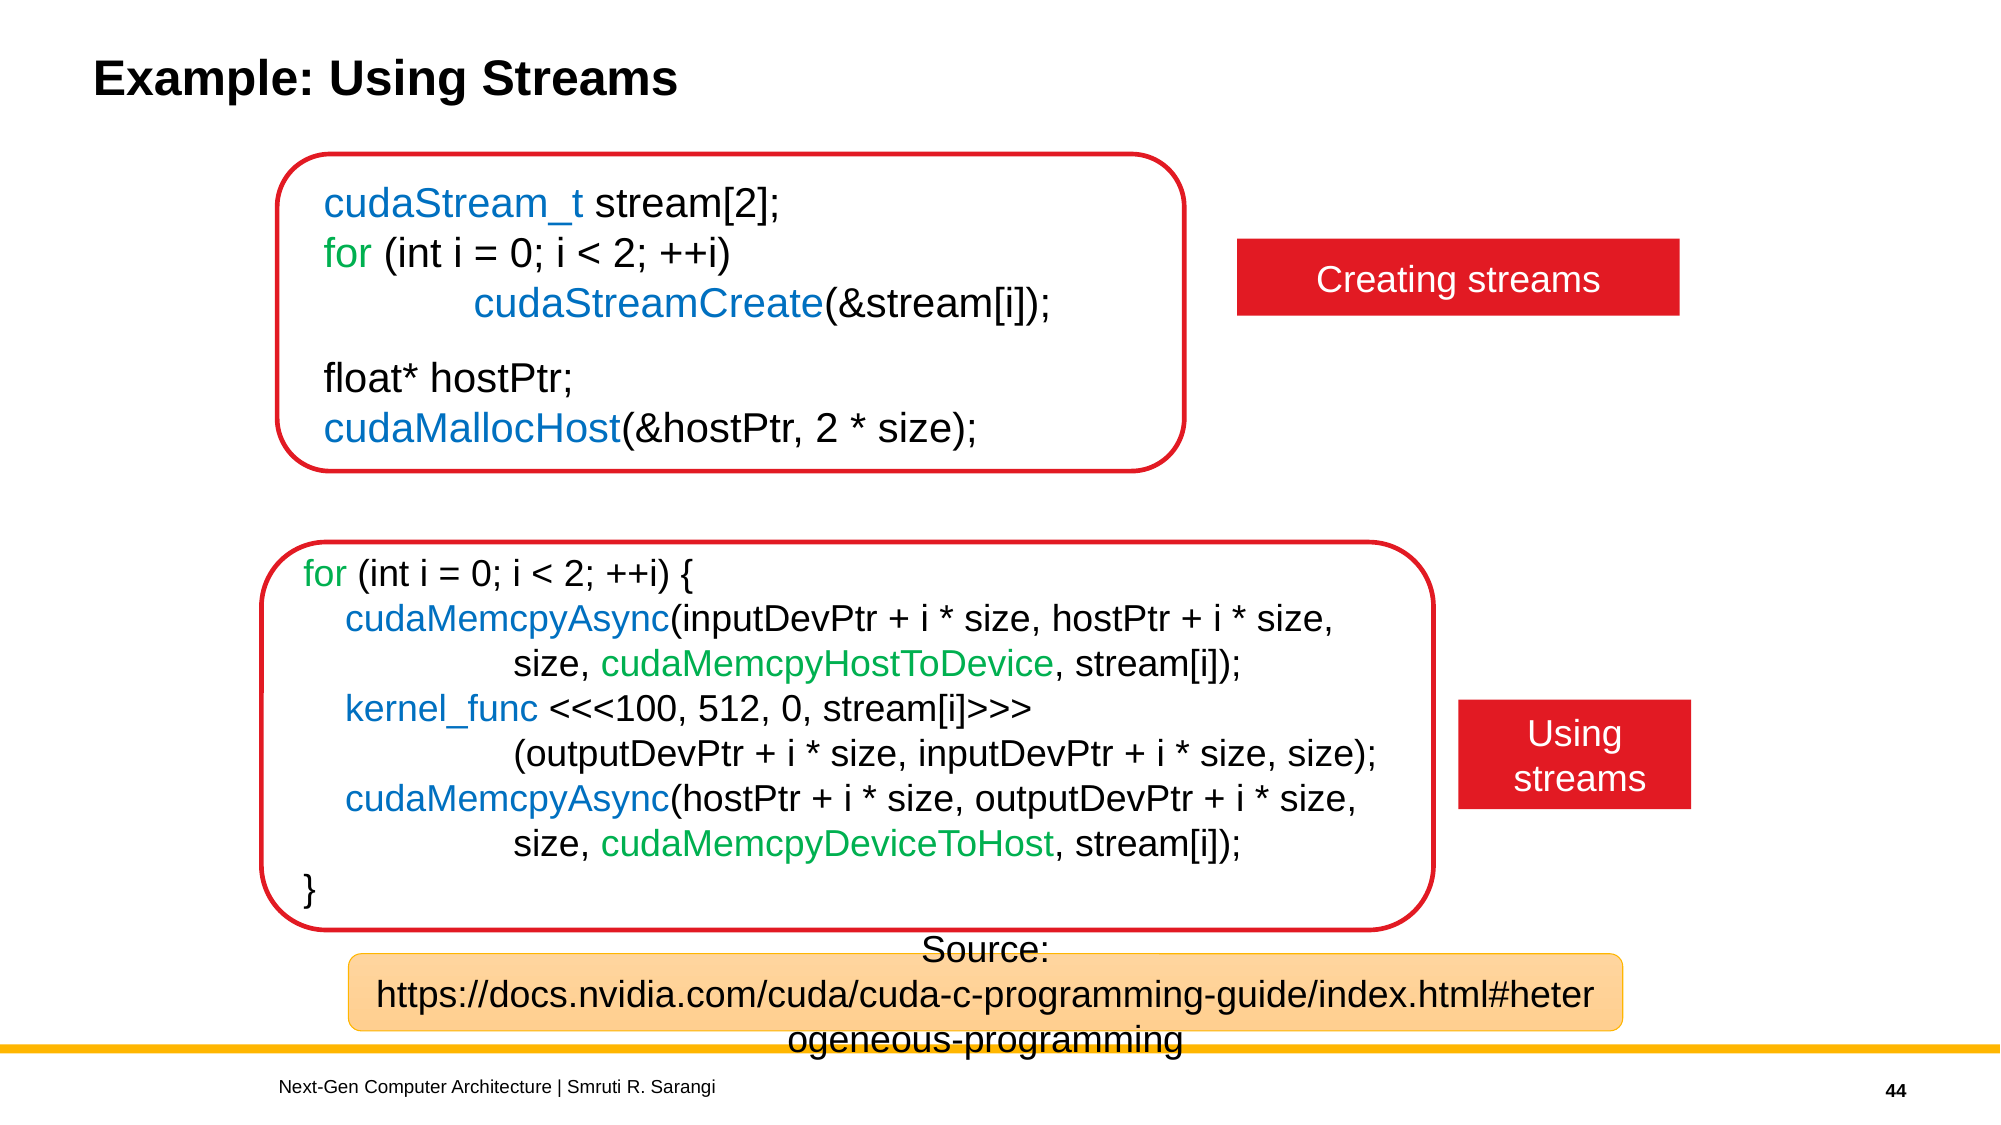

# Example: Using Streams

cudaStream_t stream[2];
for (int i = 0; i < 2; ++i)
	cudaStreamCreate(&stream[i]);
float* hostPtr;
cudaMallocHost(&hostPtr, 2 * size);
Creating streams
for (int i = 0; i < 2; ++i) {
    cudaMemcpyAsync(inputDevPtr + i * size, hostPtr + i * size,
                    size, cudaMemcpyHostToDevice, stream[i]);
    kernel_func <<<100, 512, 0, stream[i]>>>
                    (outputDevPtr + i * size, inputDevPtr + i * size, size);
    cudaMemcpyAsync(hostPtr + i * size, outputDevPtr + i * size,
                    size, cudaMemcpyDeviceToHost, stream[i]);
}

Using
 streams
Source: https://docs.nvidia.com/cuda/cuda-c-programming-guide/index.html#heterogeneous-programming
Next-Gen Computer Architecture | Smruti R. Sarangi
44